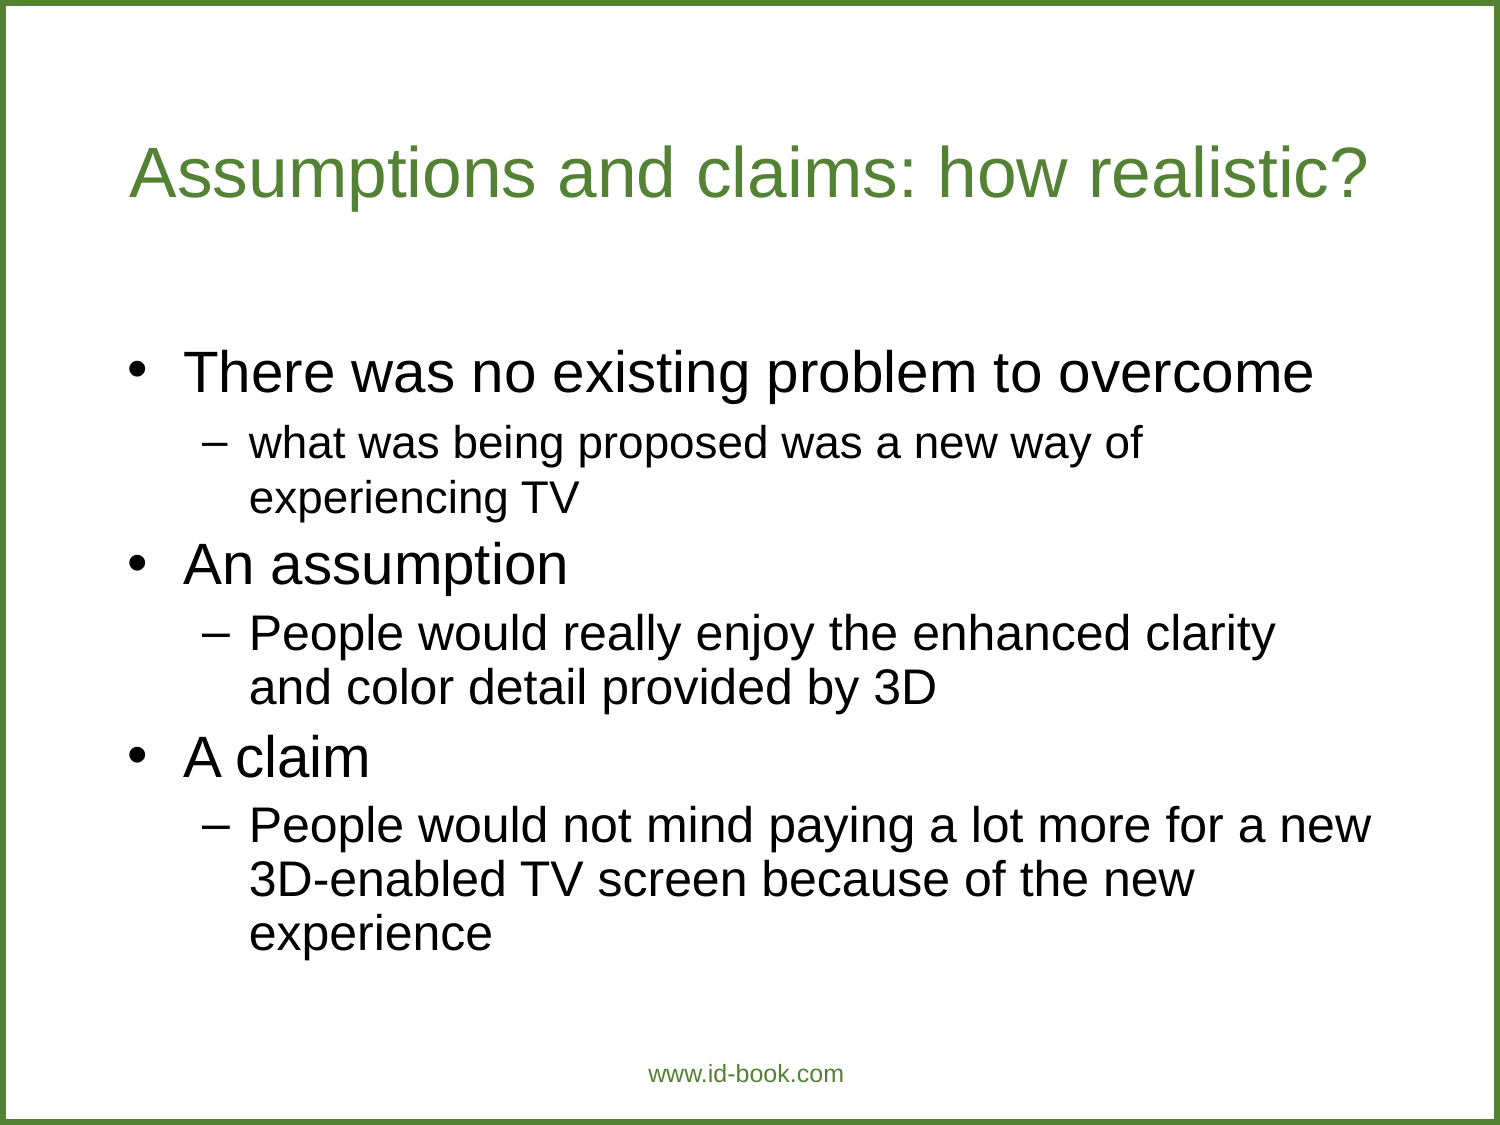

Assumptions and claims: how realistic?
There was no existing problem to overcome
what was being proposed was a new way of experiencing TV
An assumption
People would really enjoy the enhanced clarity and color detail provided by 3D
A claim
People would not mind paying a lot more for a new 3D-enabled TV screen because of the new experience
www.id-book.com